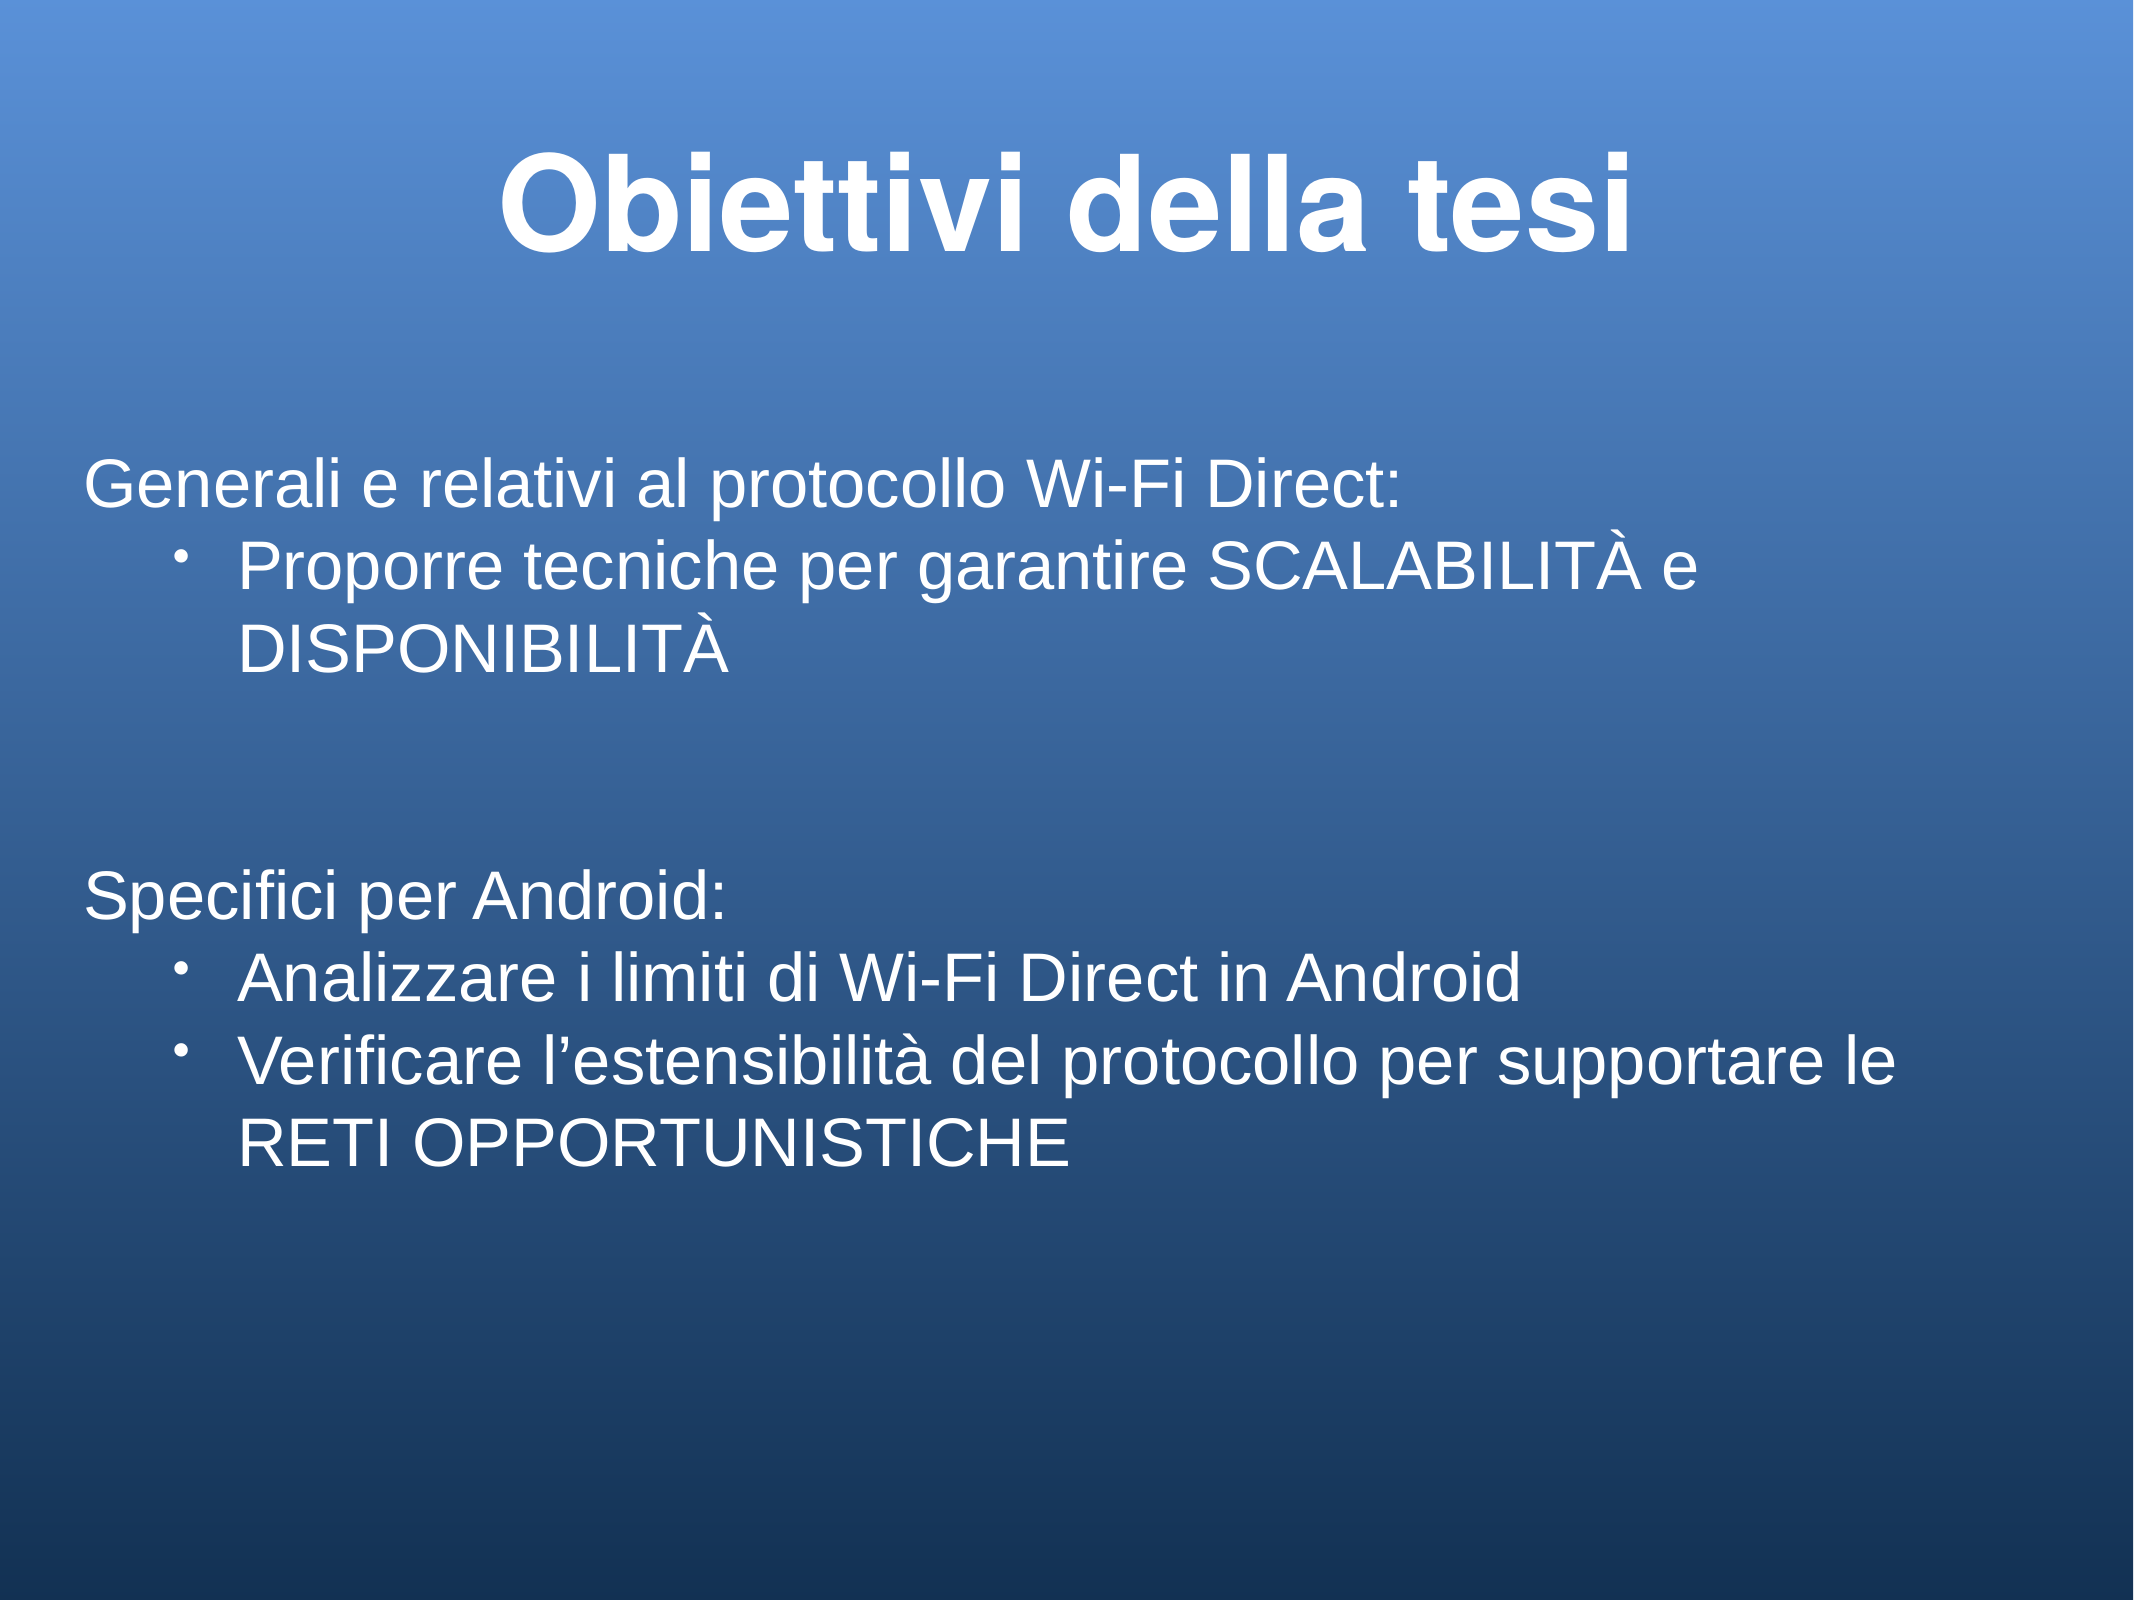

# Obiettivi della tesi

Generali e relativi al protocollo Wi-Fi Direct:
Proporre tecniche per garantire SCALABILITÀ e DISPONIBILITÀ

Specifici per Android:
Analizzare i limiti di Wi-Fi Direct in Android
Verificare l’estensibilità del protocollo per supportare le RETI OPPORTUNISTICHE
2